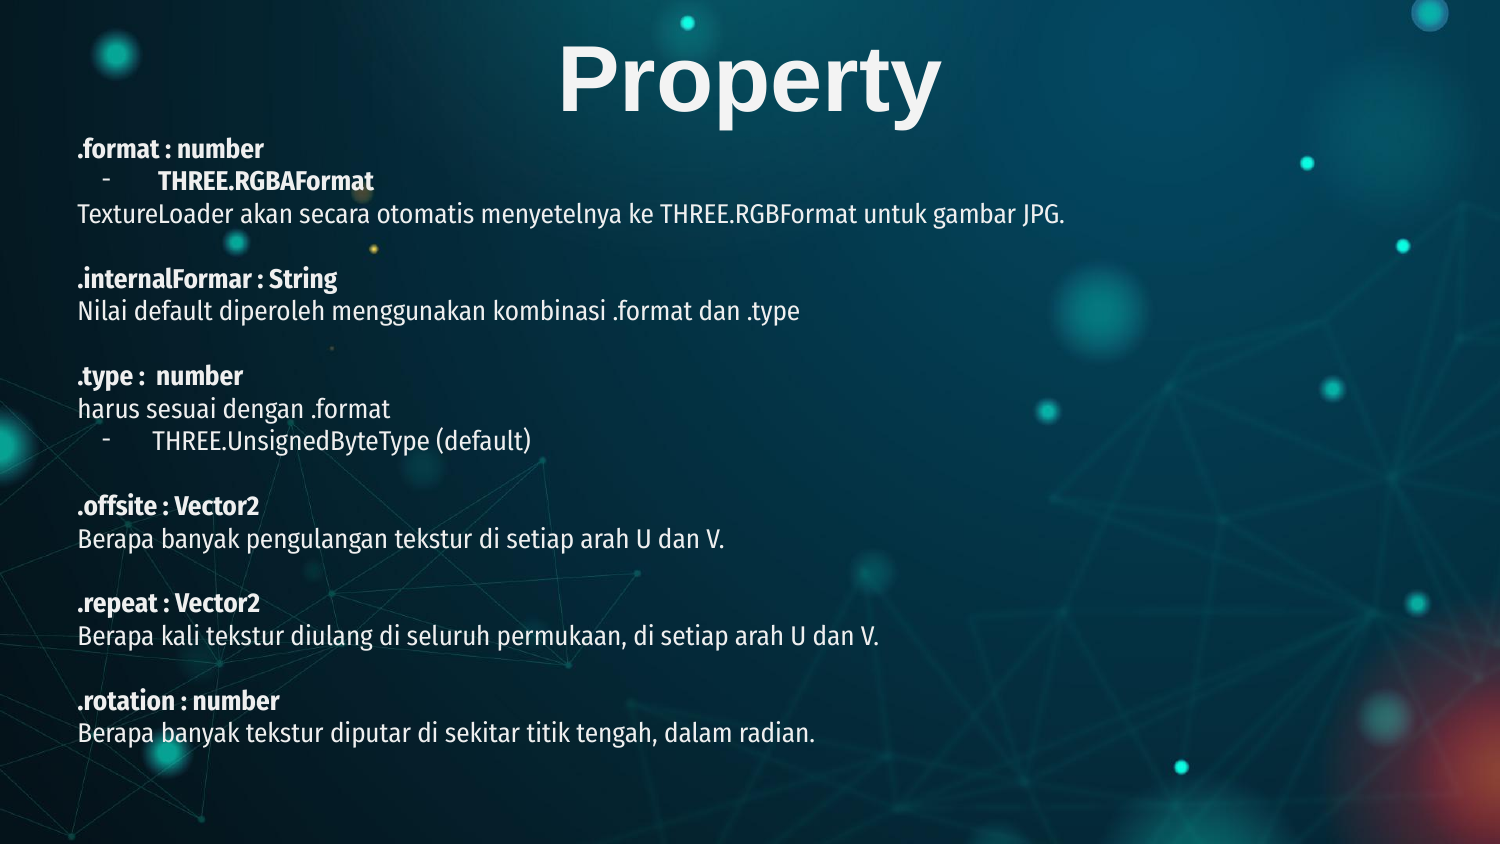

# Property
.format : number
 THREE.RGBAFormat
TextureLoader akan secara otomatis menyetelnya ke THREE.RGBFormat untuk gambar JPG.

.internalFormar : String
Nilai default diperoleh menggunakan kombinasi .format dan .type

.type :  number
harus sesuai dengan .format
THREE.UnsignedByteType (default)

.offsite : Vector2
Berapa banyak pengulangan tekstur di setiap arah U dan V.

.repeat : Vector2
Berapa kali tekstur diulang di seluruh permukaan, di setiap arah U dan V.

.rotation : number
Berapa banyak tekstur diputar di sekitar titik tengah, dalam radian.